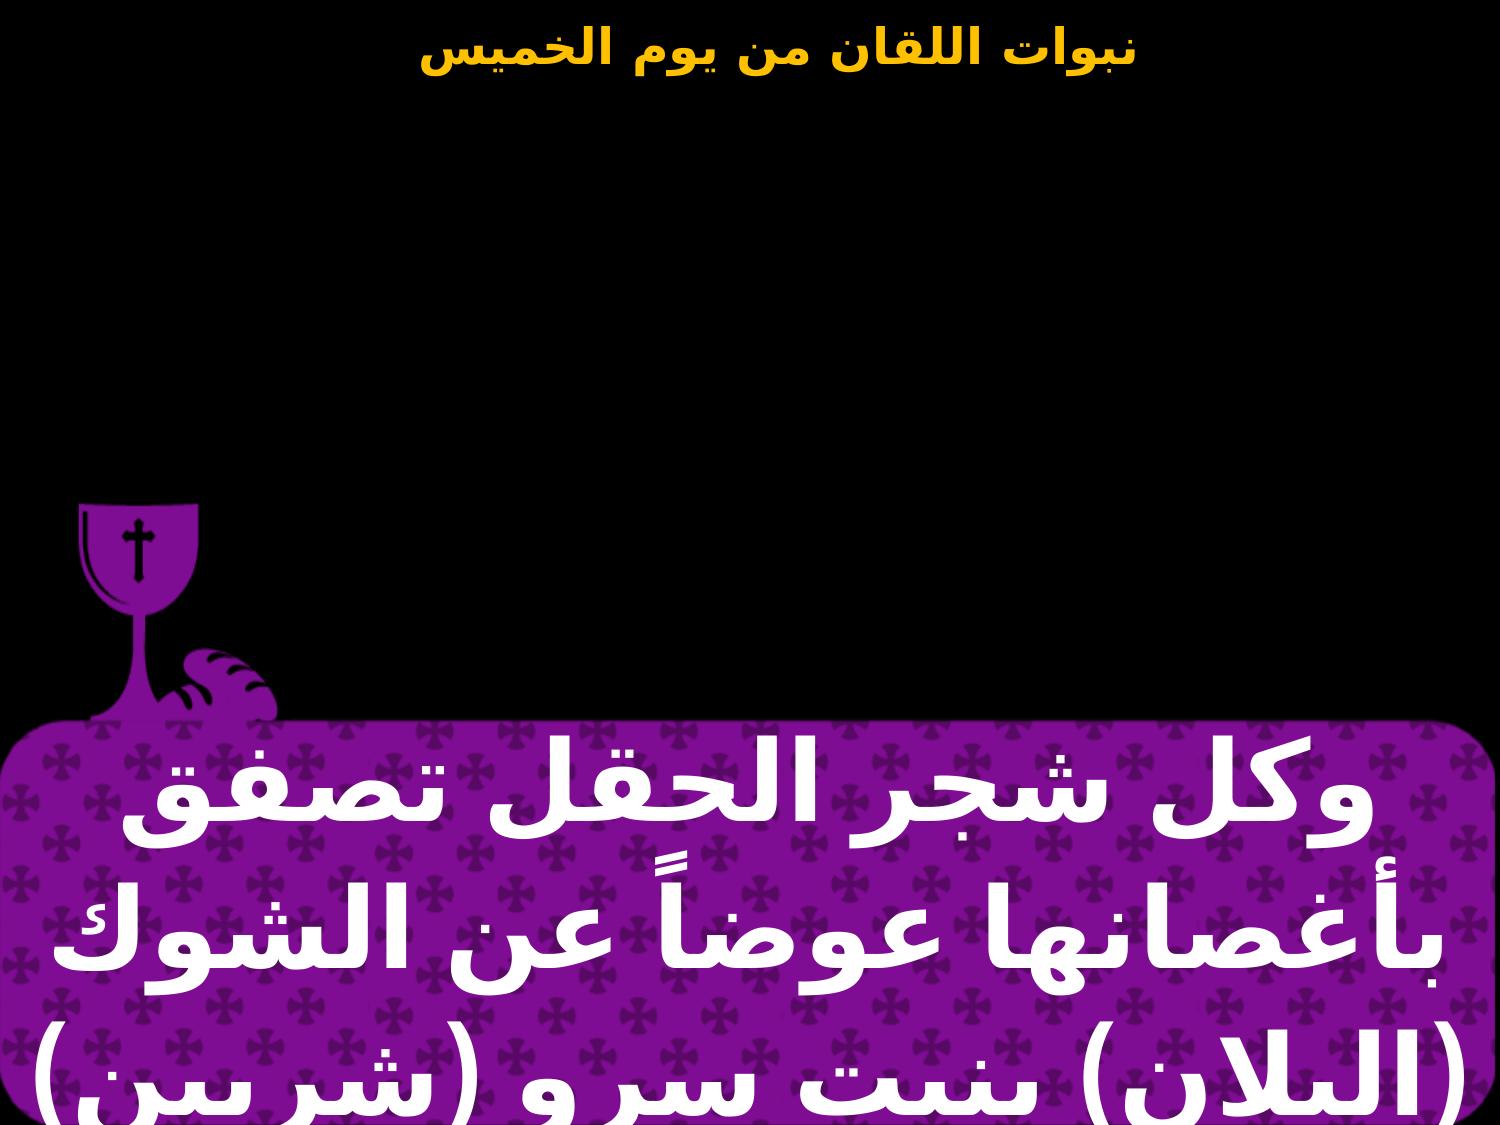

| وكل شجر الحقل تصفق بأغصانها عوضاً عن الشوك (البلان) ينبت سرو (شربين) |
| --- |